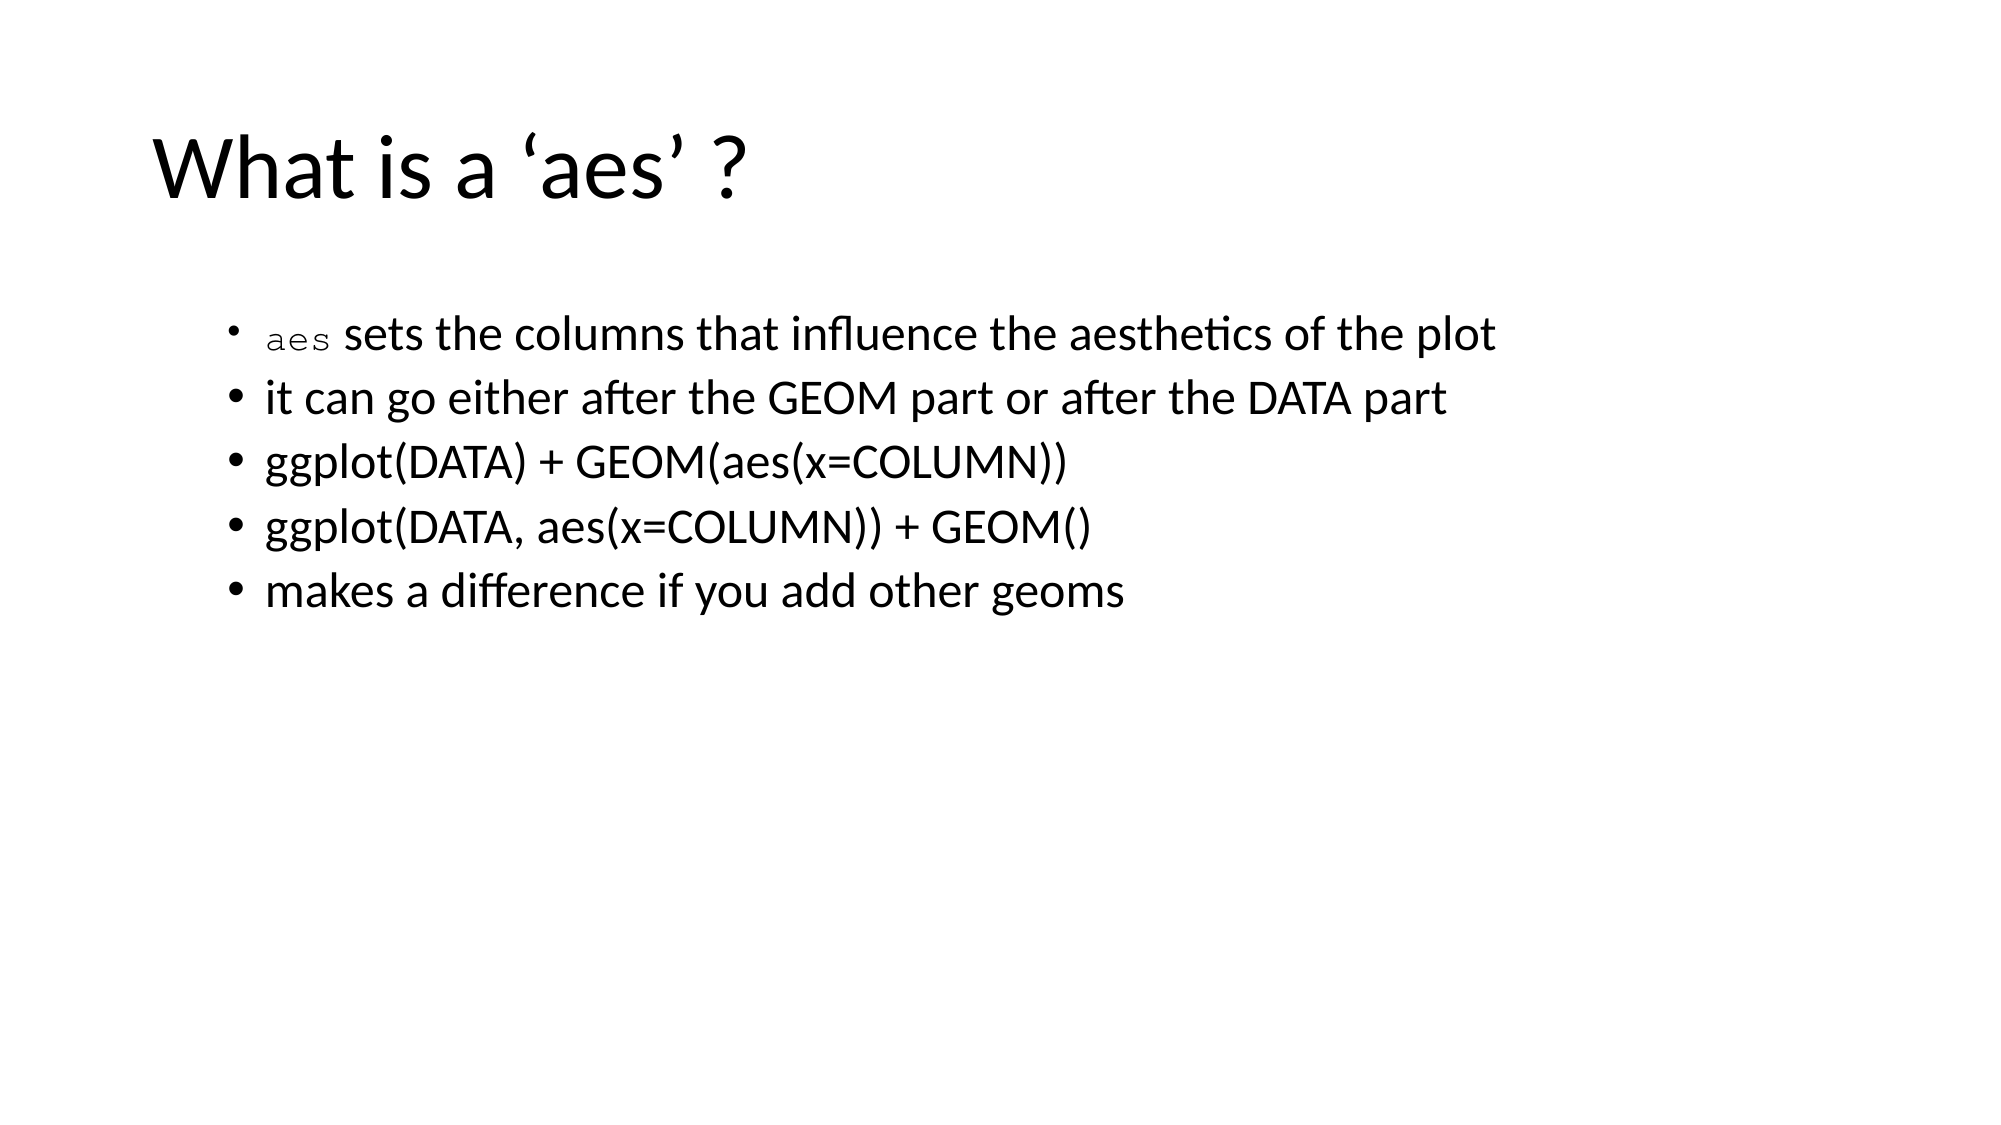

# What is a ‘aes’ ?
aes sets the columns that influence the aesthetics of the plot
it can go either after the GEOM part or after the DATA part
ggplot(DATA) + GEOM(aes(x=COLUMN))
ggplot(DATA, aes(x=COLUMN)) + GEOM()
makes a difference if you add other geoms